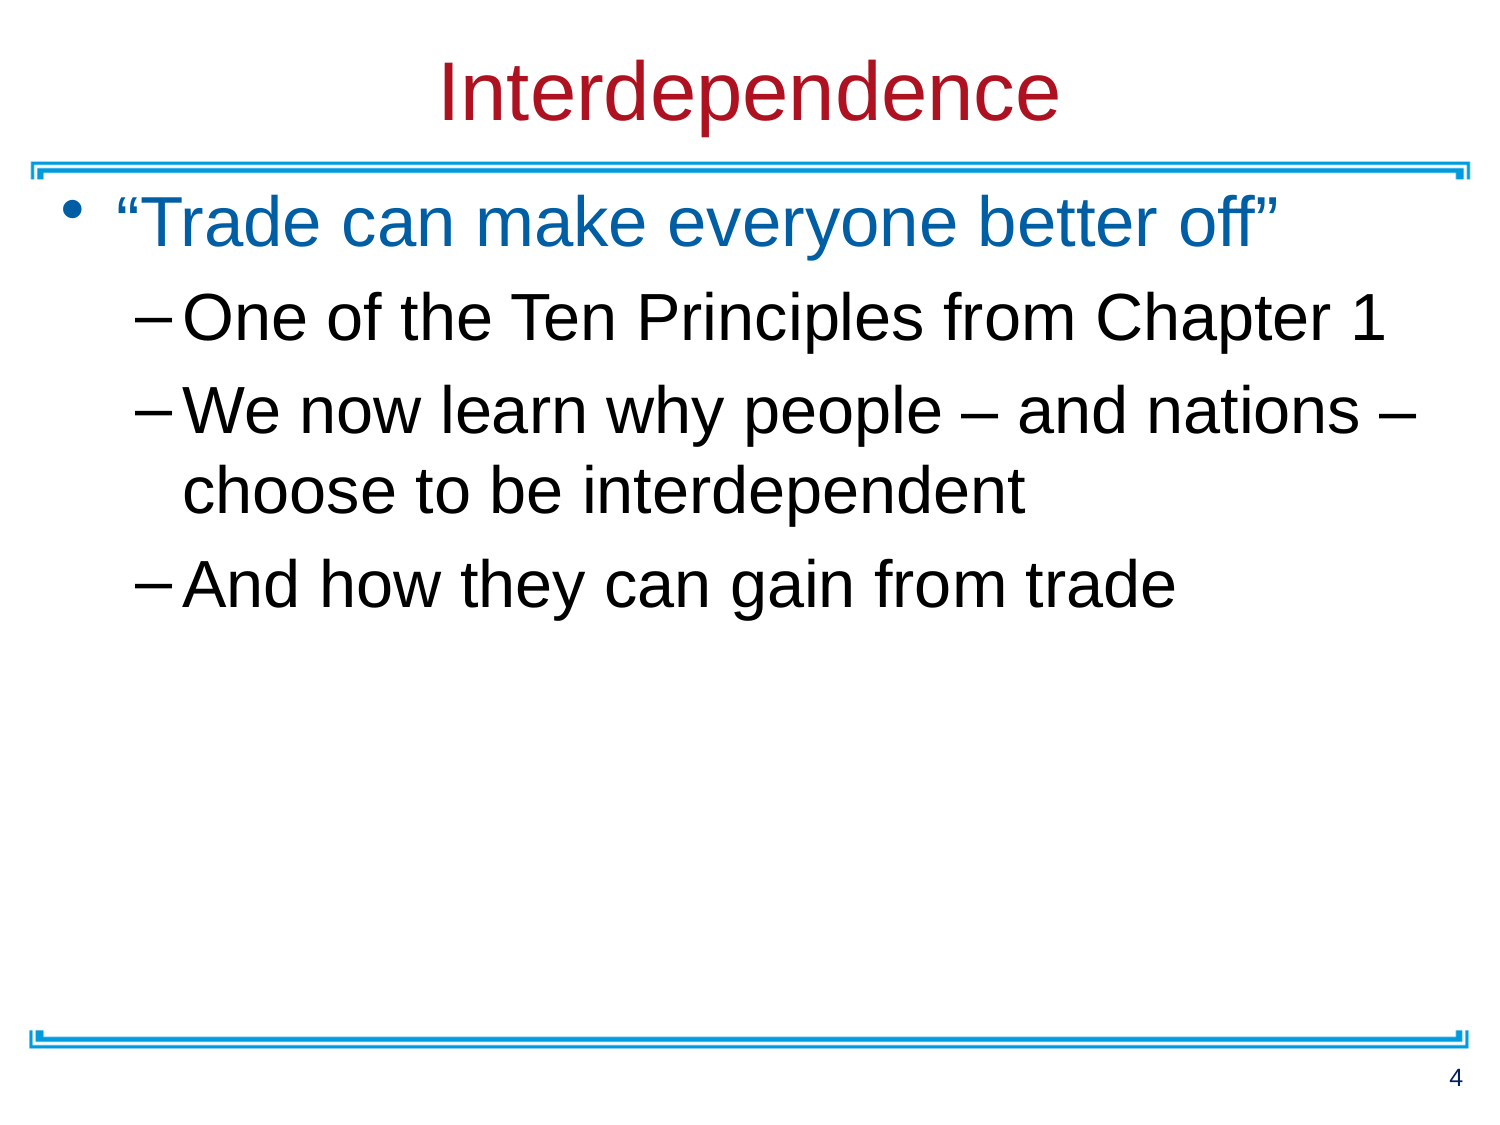

# Interdependence
“Trade can make everyone better off”
One of the Ten Principles from Chapter 1
We now learn why people – and nations – choose to be interdependent
And how they can gain from trade

4